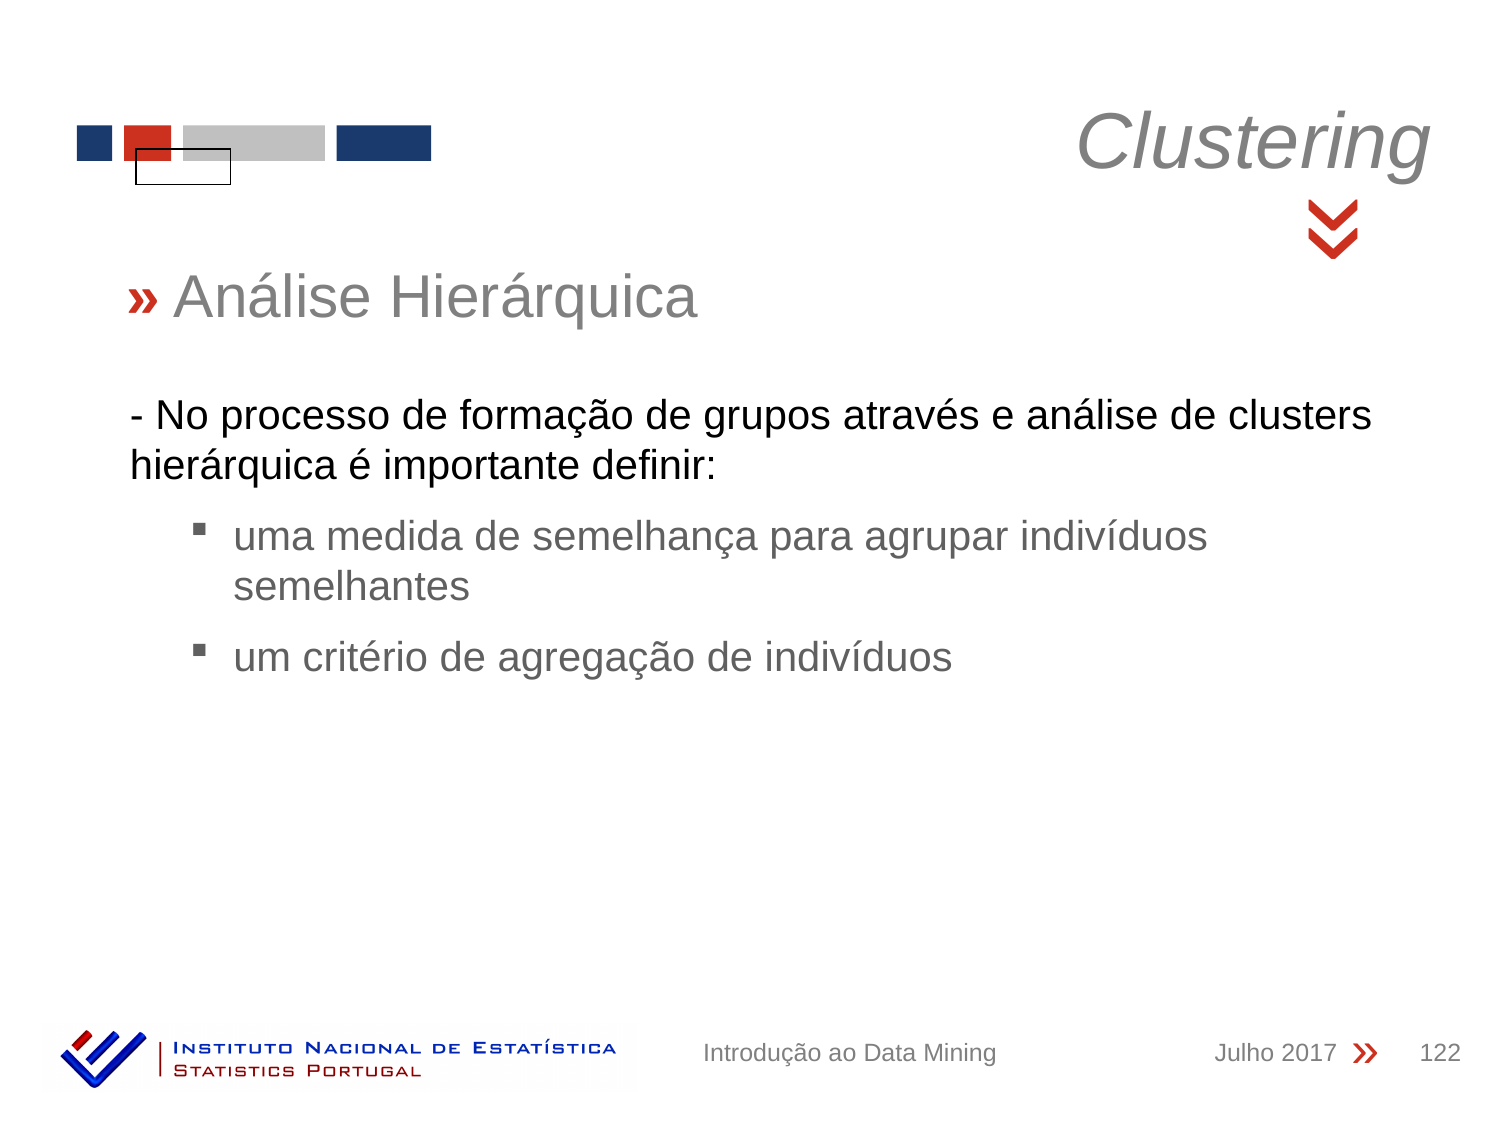

Clustering
«
» Análise Hierárquica
- No processo de formação de grupos através e análise de clusters hierárquica é importante definir:
uma medida de semelhança para agrupar indivíduos semelhantes
um critério de agregação de indivíduos
Introdução ao Data Mining
Julho 2017
122
«